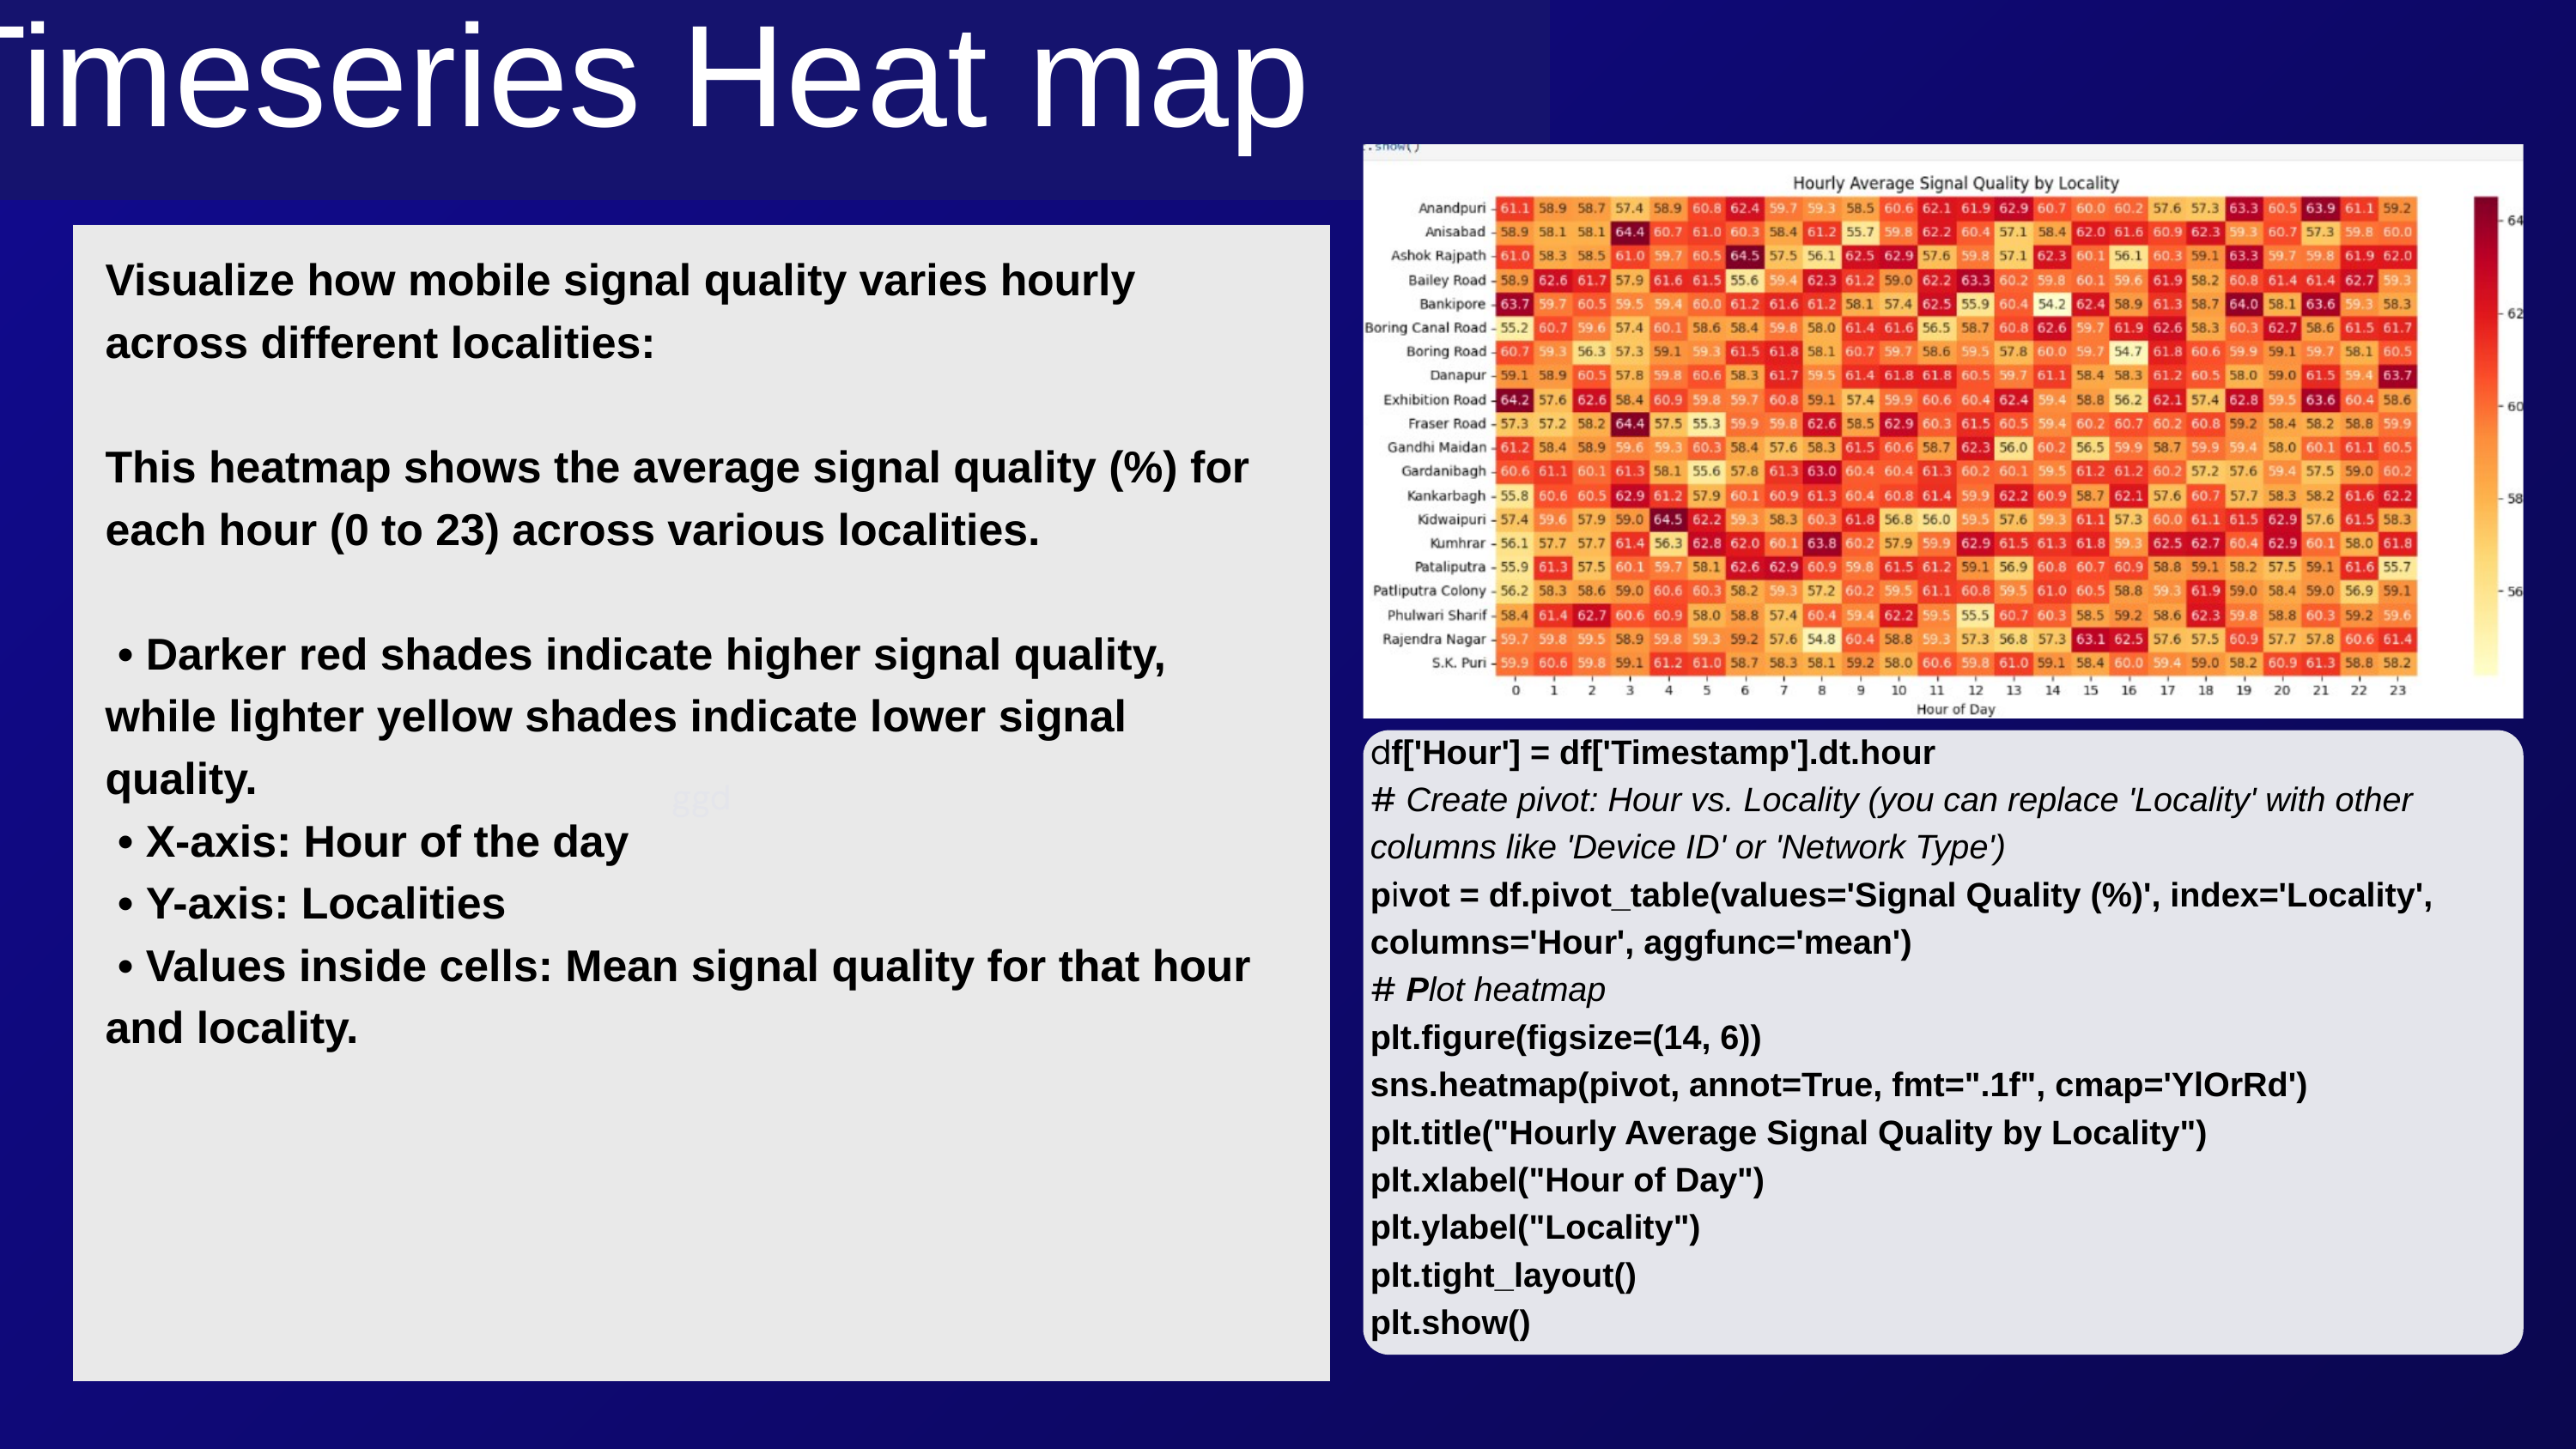

Timeseries Heat map

ggd
Visualize how mobile signal quality varies hourly across different localities:

This heatmap shows the average signal quality (%) for each hour (0 to 23) across various localities.

 • Darker red shades indicate higher signal quality, while lighter yellow shades indicate lower signal quality.
 • X-axis: Hour of the day
 • Y-axis: Localities
 • Values inside cells: Mean signal quality for that hour and locality.

df['Hour'] = df['Timestamp'].dt.hour
# Create pivot: Hour vs. Locality (you can replace 'Locality' with other columns like 'Device ID' or 'Network Type')
pivot = df.pivot_table(values='Signal Quality (%)', index='Locality', columns='Hour', aggfunc='mean')
# Plot heatmap
plt.figure(figsize=(14, 6))
sns.heatmap(pivot, annot=True, fmt=".1f", cmap='YlOrRd')
plt.title("Hourly Average Signal Quality by Locality")
plt.xlabel("Hour of Day")
plt.ylabel("Locality")
plt.tight_layout()
plt.show()